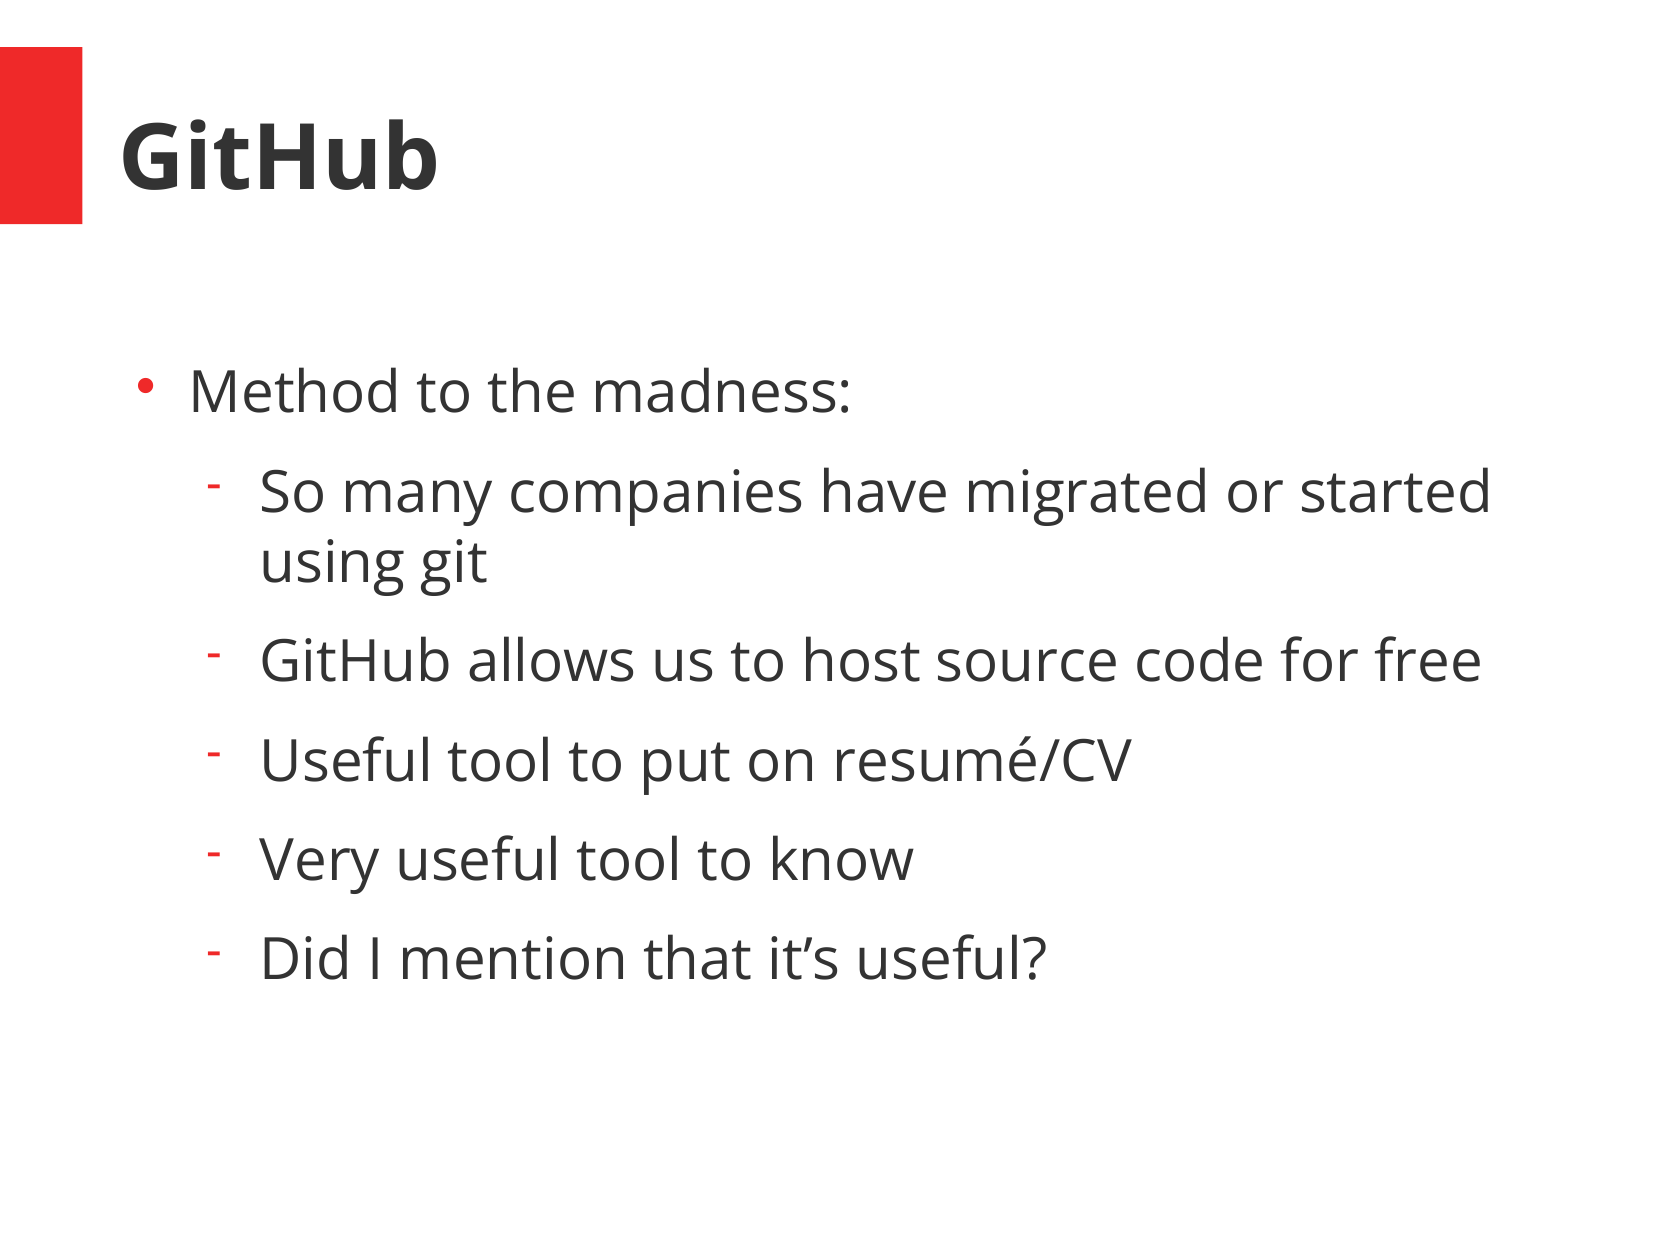

GitHub
Method to the madness:
So many companies have migrated or started using git
GitHub allows us to host source code for free
Useful tool to put on resumé/CV
Very useful tool to know
Did I mention that it’s useful?